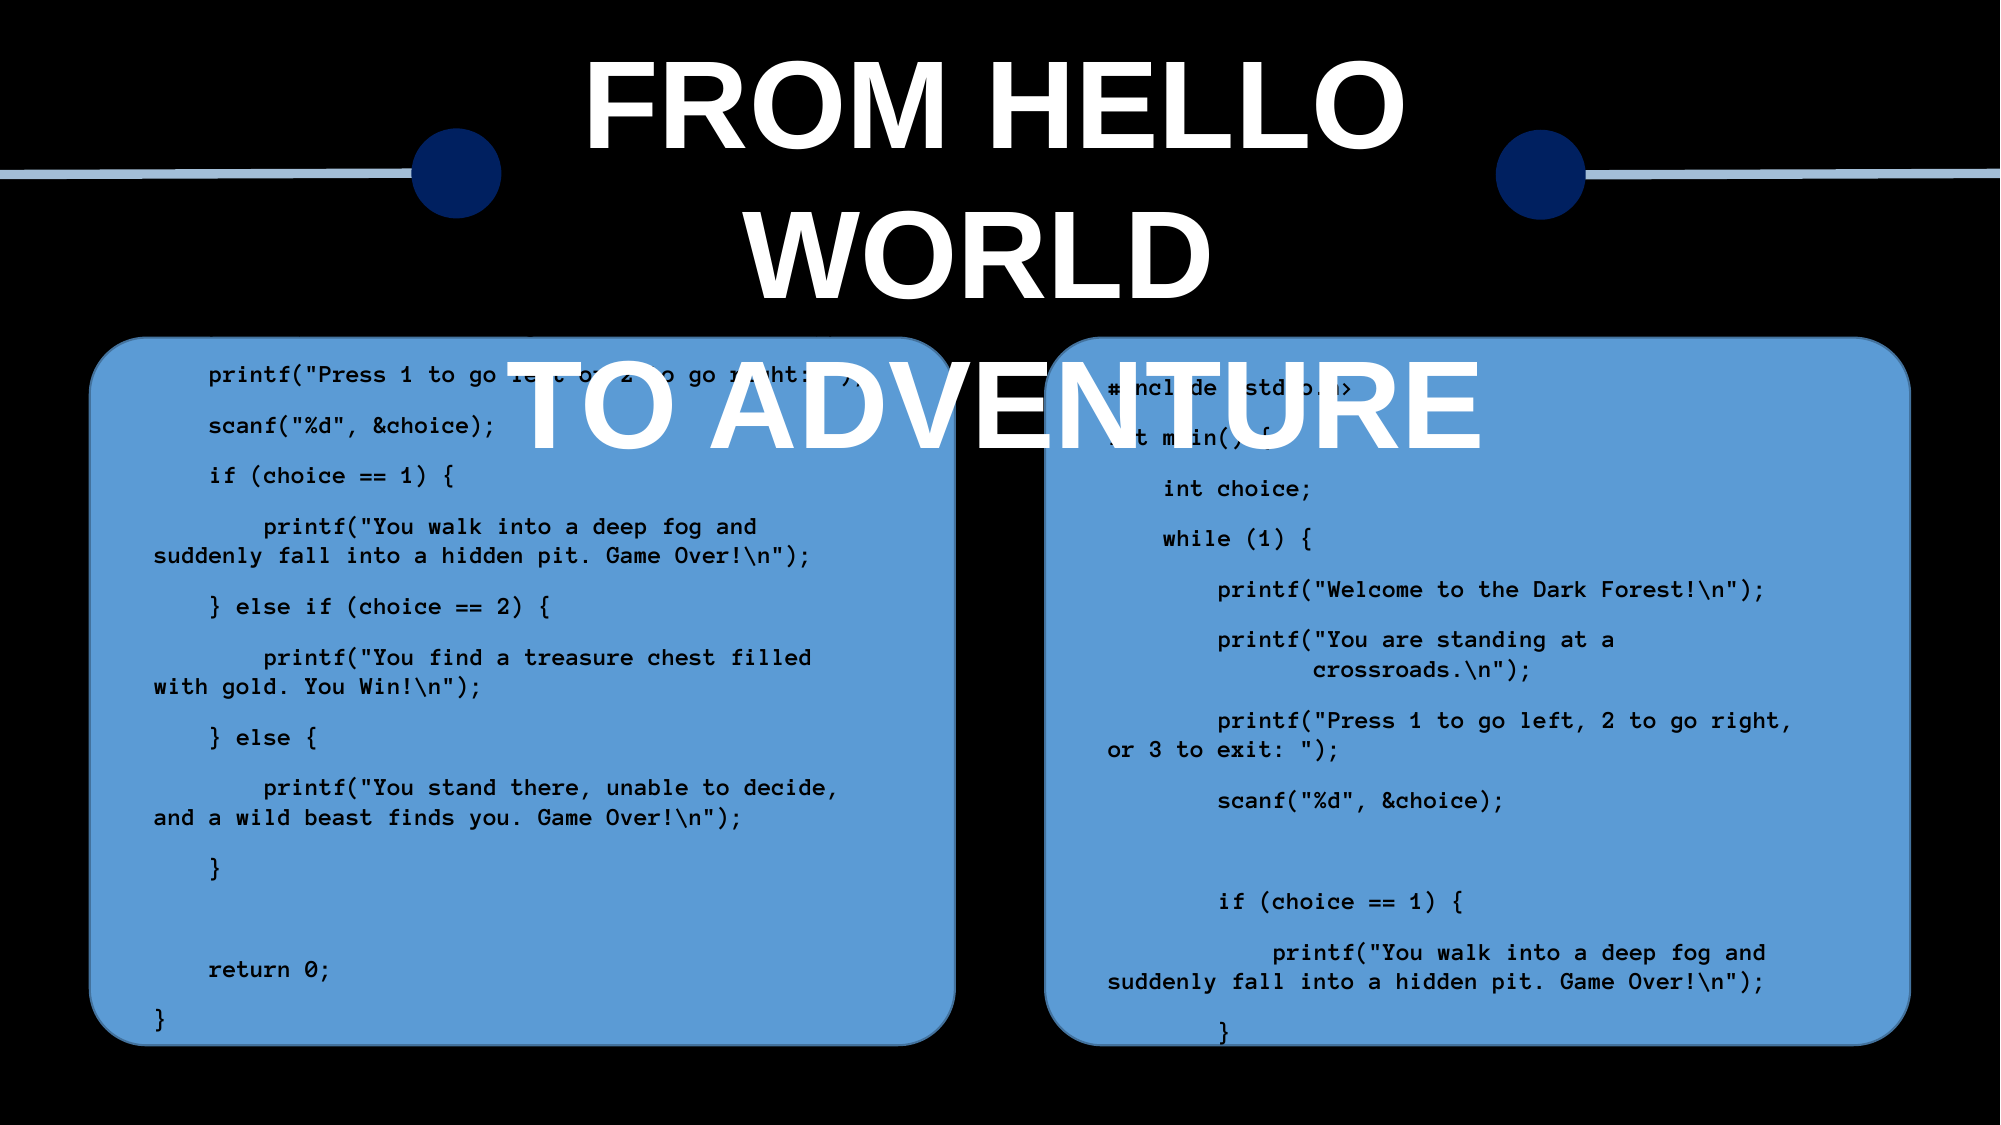

FROM HELLO WORLD
TO ADVENTURE
#include <stdio.h>

int main() {
    int choice;
    printf("Welcome to the Dark Forest!\n");
    printf("You are standing at a crossroads.\n");
    printf("Press 1 to go left or 2 to go right: ");
    scanf("%d", &choice);
    if (choice == 1) {
        printf("You walk into a deep fog and suddenly fall into a hidden pit. Game Over!\n");
    } else if (choice == 2) {
        printf("You find a treasure chest filled with gold. You Win!\n");
    } else {
        printf("You stand there, unable to decide, and a wild beast finds you. Game Over!\n");
    }

    return 0;
}

#include <stdio.h>
int main() {
    int choice;
    while (1) {
        printf("Welcome to the Dark Forest!\n");
        printf("You are standing at a                               crossroads.\n");
        printf("Press 1 to go left, 2 to go right, or 3 to exit: ");
        scanf("%d", &choice);

        if (choice == 1) {
            printf("You walk into a deep fog and suddenly fall into a hidden pit. Game Over!\n");
        }
else if (choice == 2) {
            printf("You find a treasure chest filled with gold. You Win!\n");
        } else if (choice == 3) {
            printf("Exiting the game...\n");
            break;
        } else {
            printf("Invalid choice. Try again.\n");
        }
    }

    return 0;
}